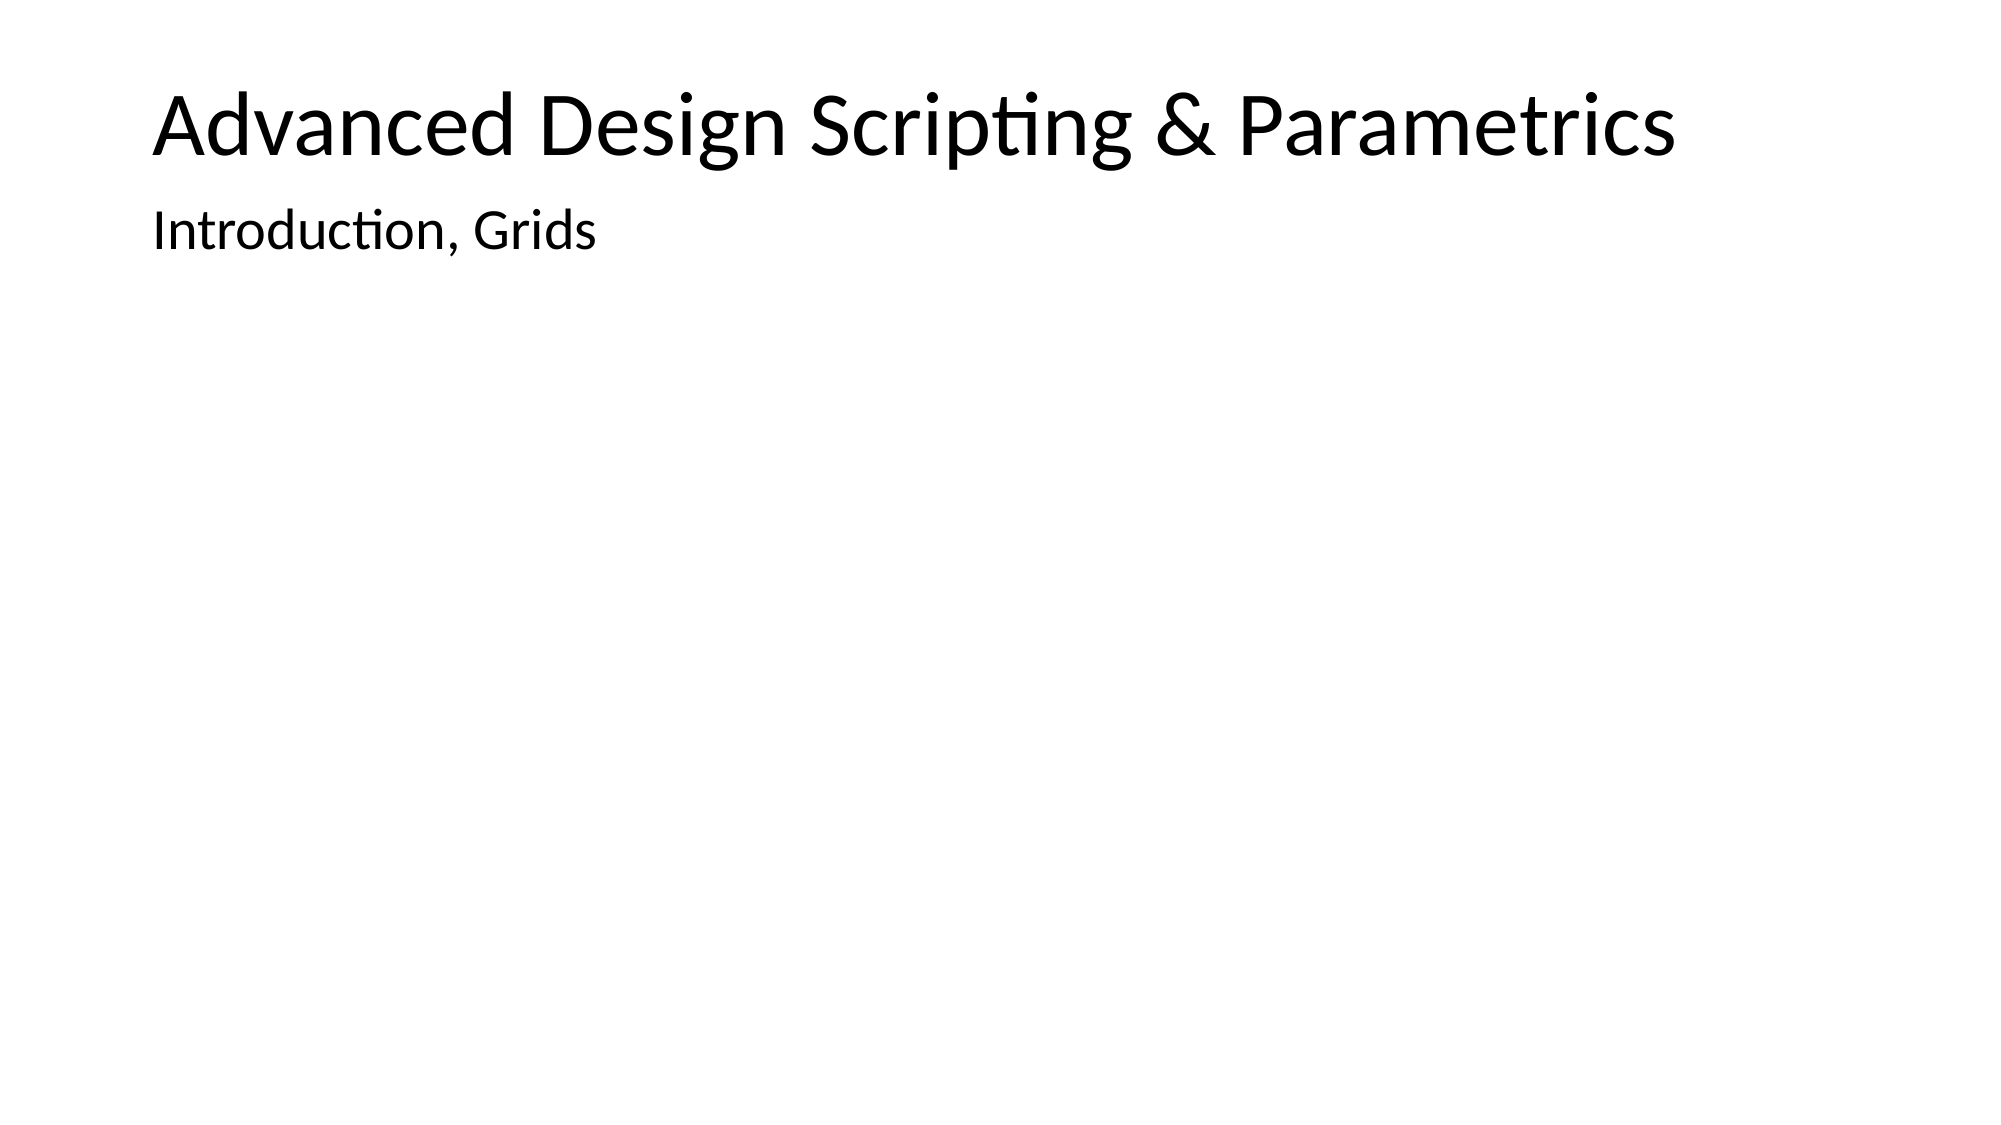

# Advanced Design Scripting & Parametrics
Introduction, Grids